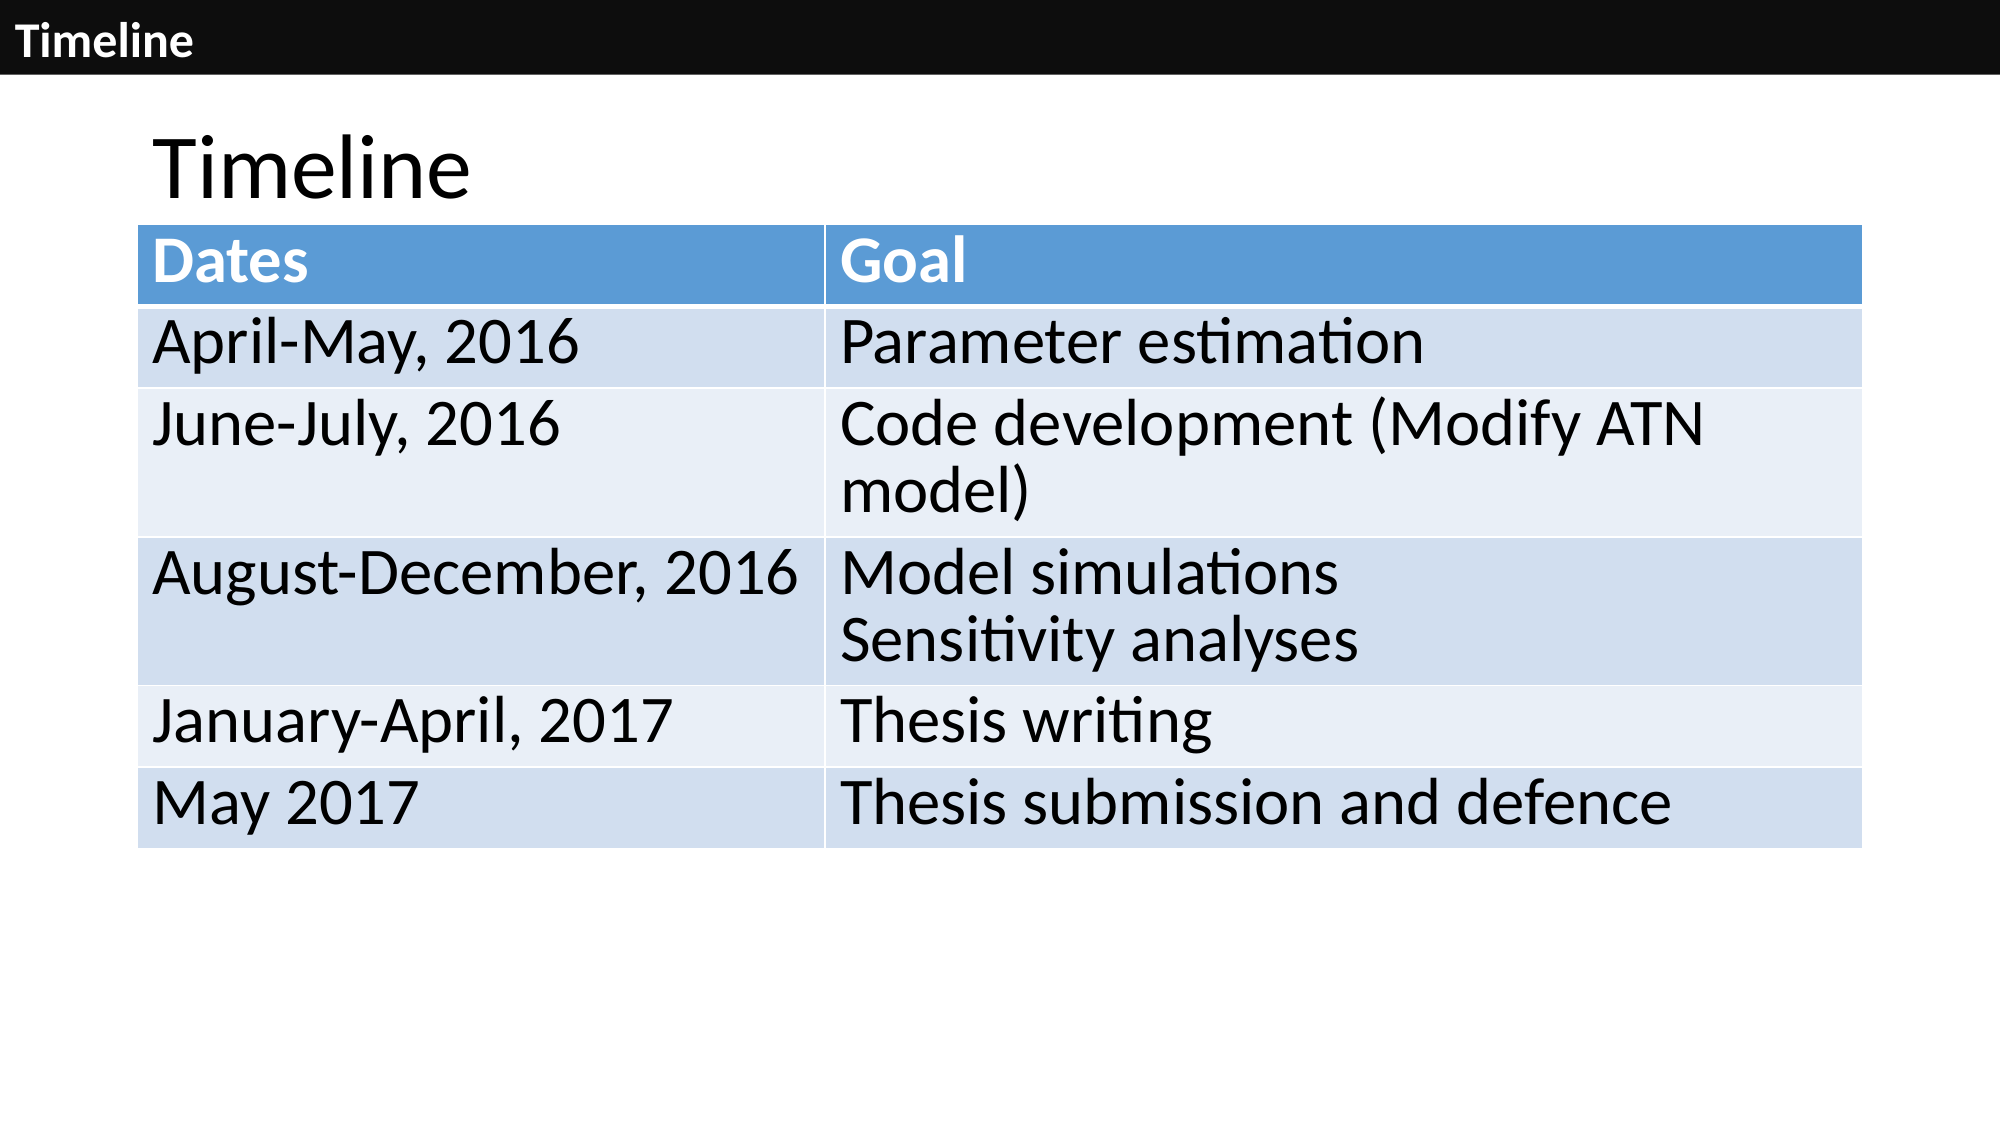

Timeline
# Timeline
| Dates | Goal |
| --- | --- |
| April-May, 2016 | Parameter estimation |
| June-July, 2016 | Code development (Modify ATN model) |
| August-December, 2016 | Model simulations Sensitivity analyses |
| January-April, 2017 | Thesis writing |
| May 2017 | Thesis submission and defence |